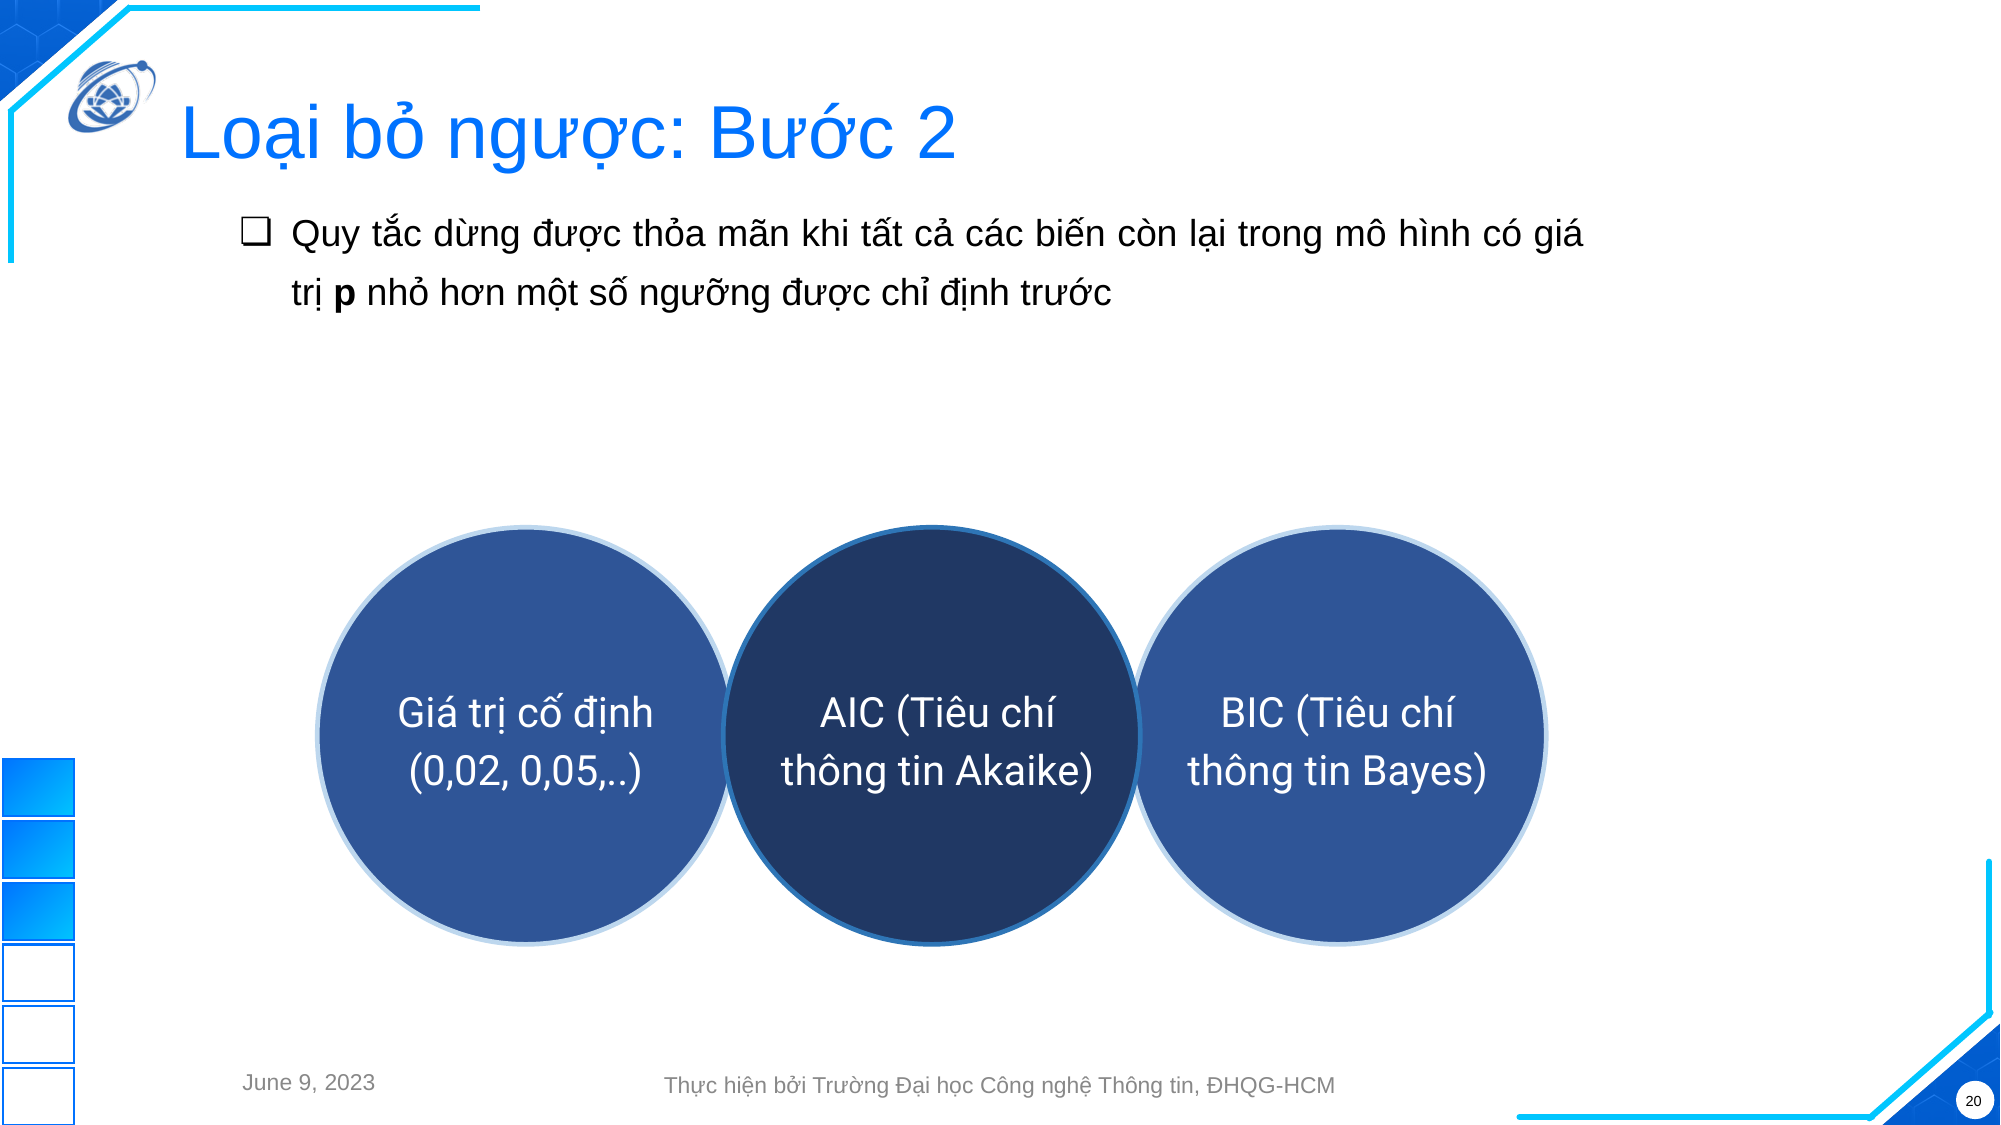

# Loại bỏ ngược: Bước 2
Quy tắc dừng được thỏa mãn khi tất cả các biến còn lại trong mô hình có giá trị p nhỏ hơn một số ngưỡng được chỉ định trước

Giá trị cố định (0,02, 0,05,..)

BIC (Tiêu chí thông tin Bayes)

AIC (Tiêu chí thông tin Akaike)
June 9, 2023
Thực hiện bởi Trường Đại học Công nghệ Thông tin, ĐHQG-HCM
20